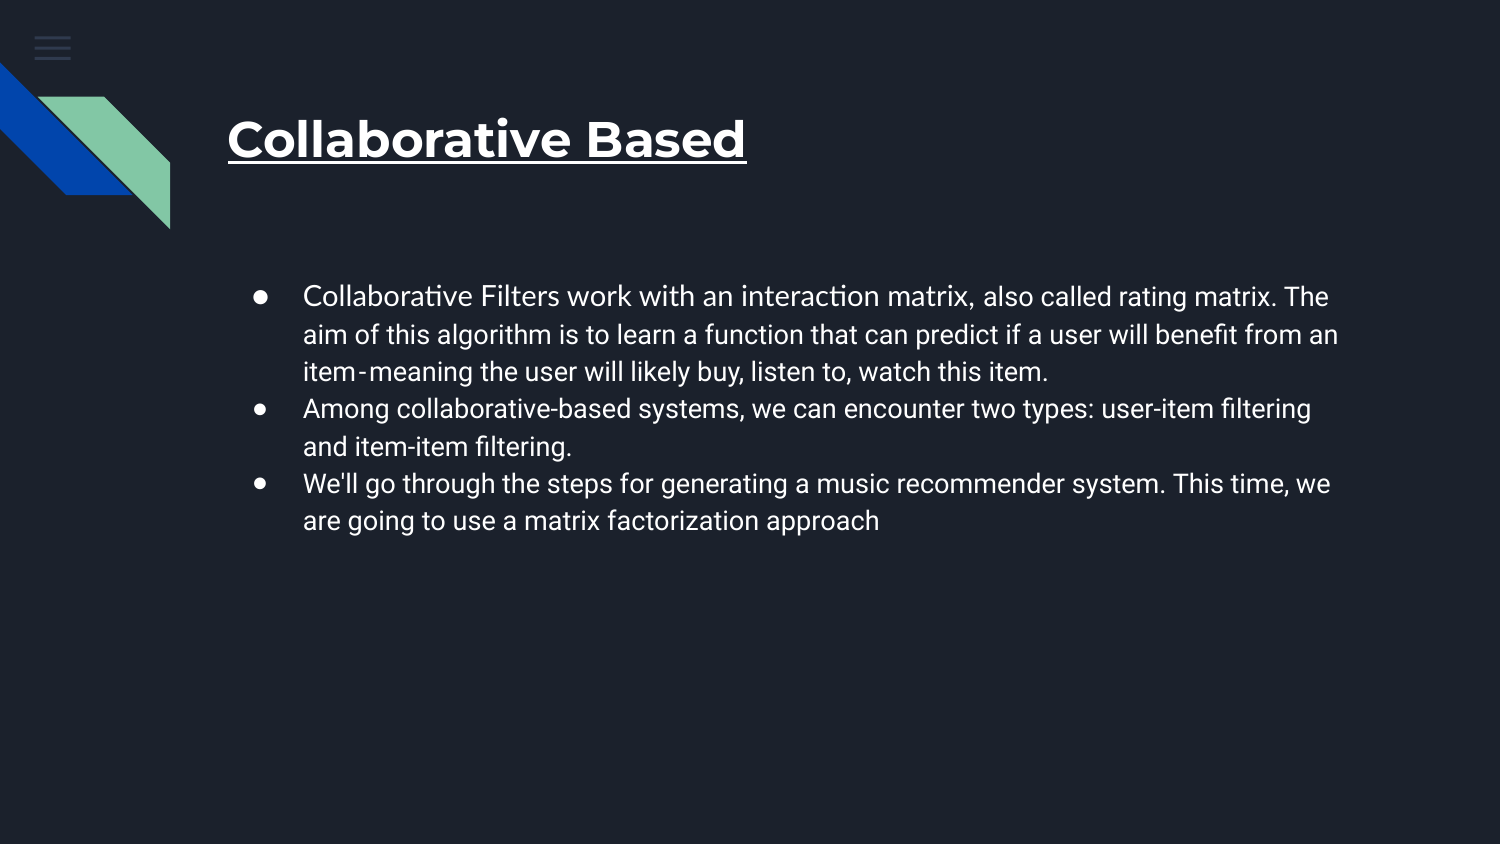

# Collaborative Based
Collaborative Filters work with an interaction matrix, also called rating matrix. The aim of this algorithm is to learn a function that can predict if a user will benefit from an item - meaning the user will likely buy, listen to, watch this item.
Among collaborative-based systems, we can encounter two types: user-item filtering and item-item filtering.
We'll go through the steps for generating a music recommender system. This time, we are going to use a matrix factorization approach